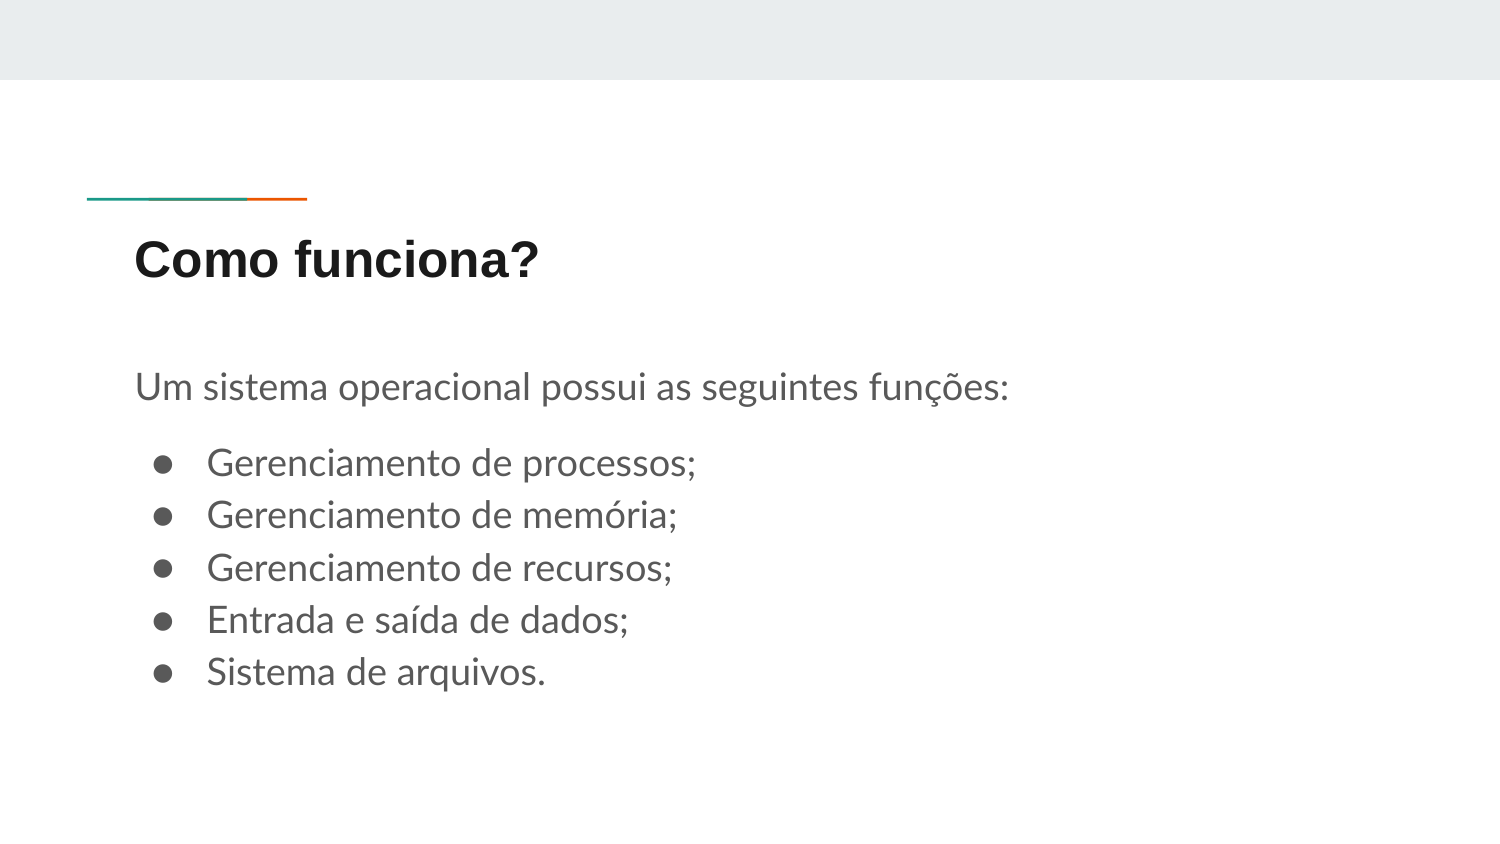

# Como funciona?
Um sistema operacional possui as seguintes funções:
Gerenciamento de processos;
Gerenciamento de memória;
Gerenciamento de recursos;
Entrada e saída de dados;
Sistema de arquivos.